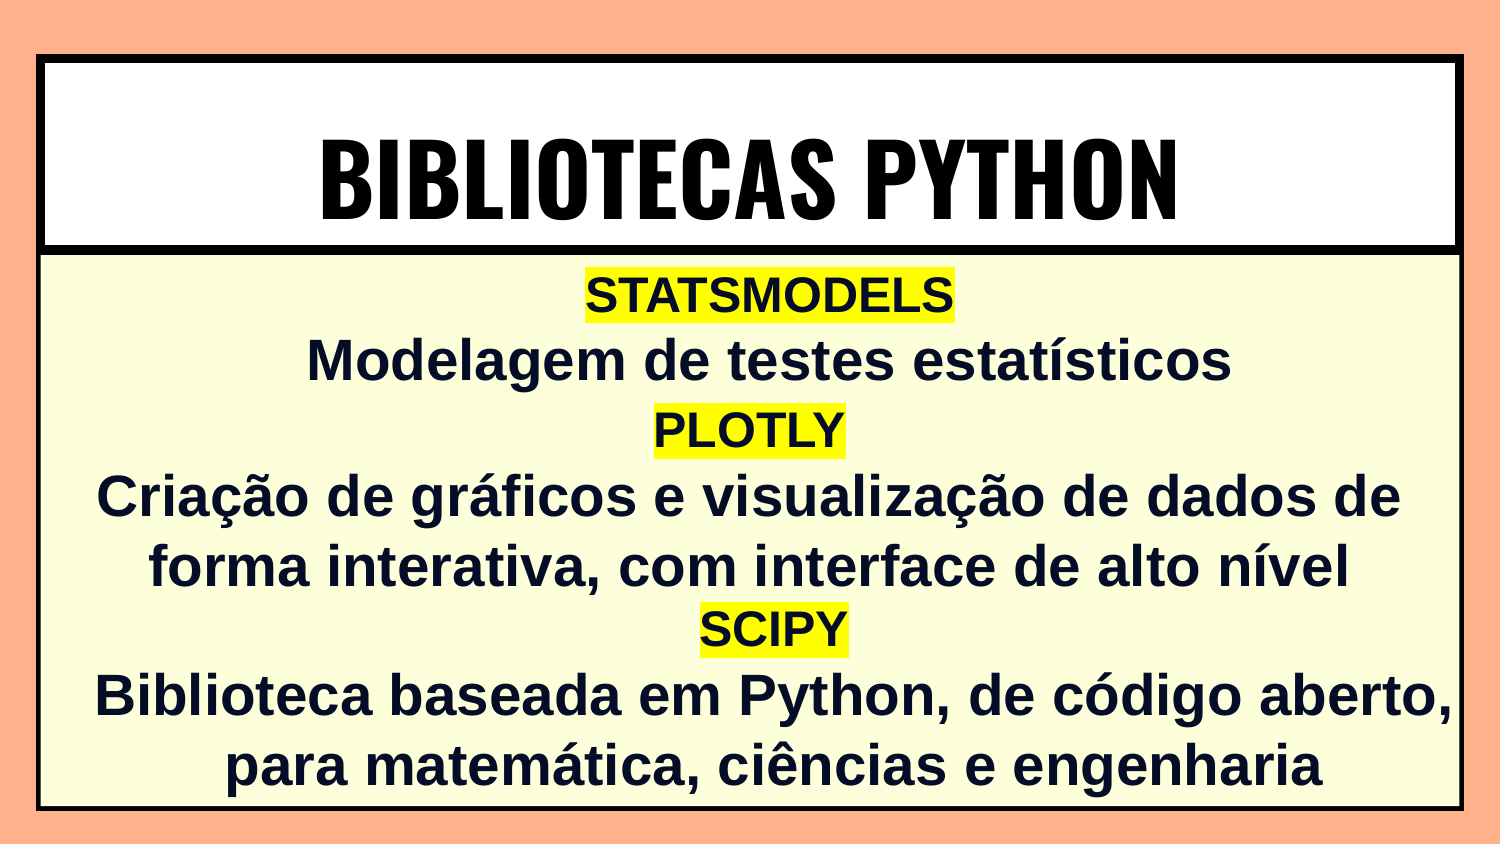

BIBLIOTECAS PYTHON

STATSMODELS
Modelagem de testes estatísticos

PLOTLY
Criação de gráficos e visualização de dados de forma interativa, com interface de alto nível

SCIPY
Biblioteca baseada em Python, de código aberto, para matemática, ciências e engenharia